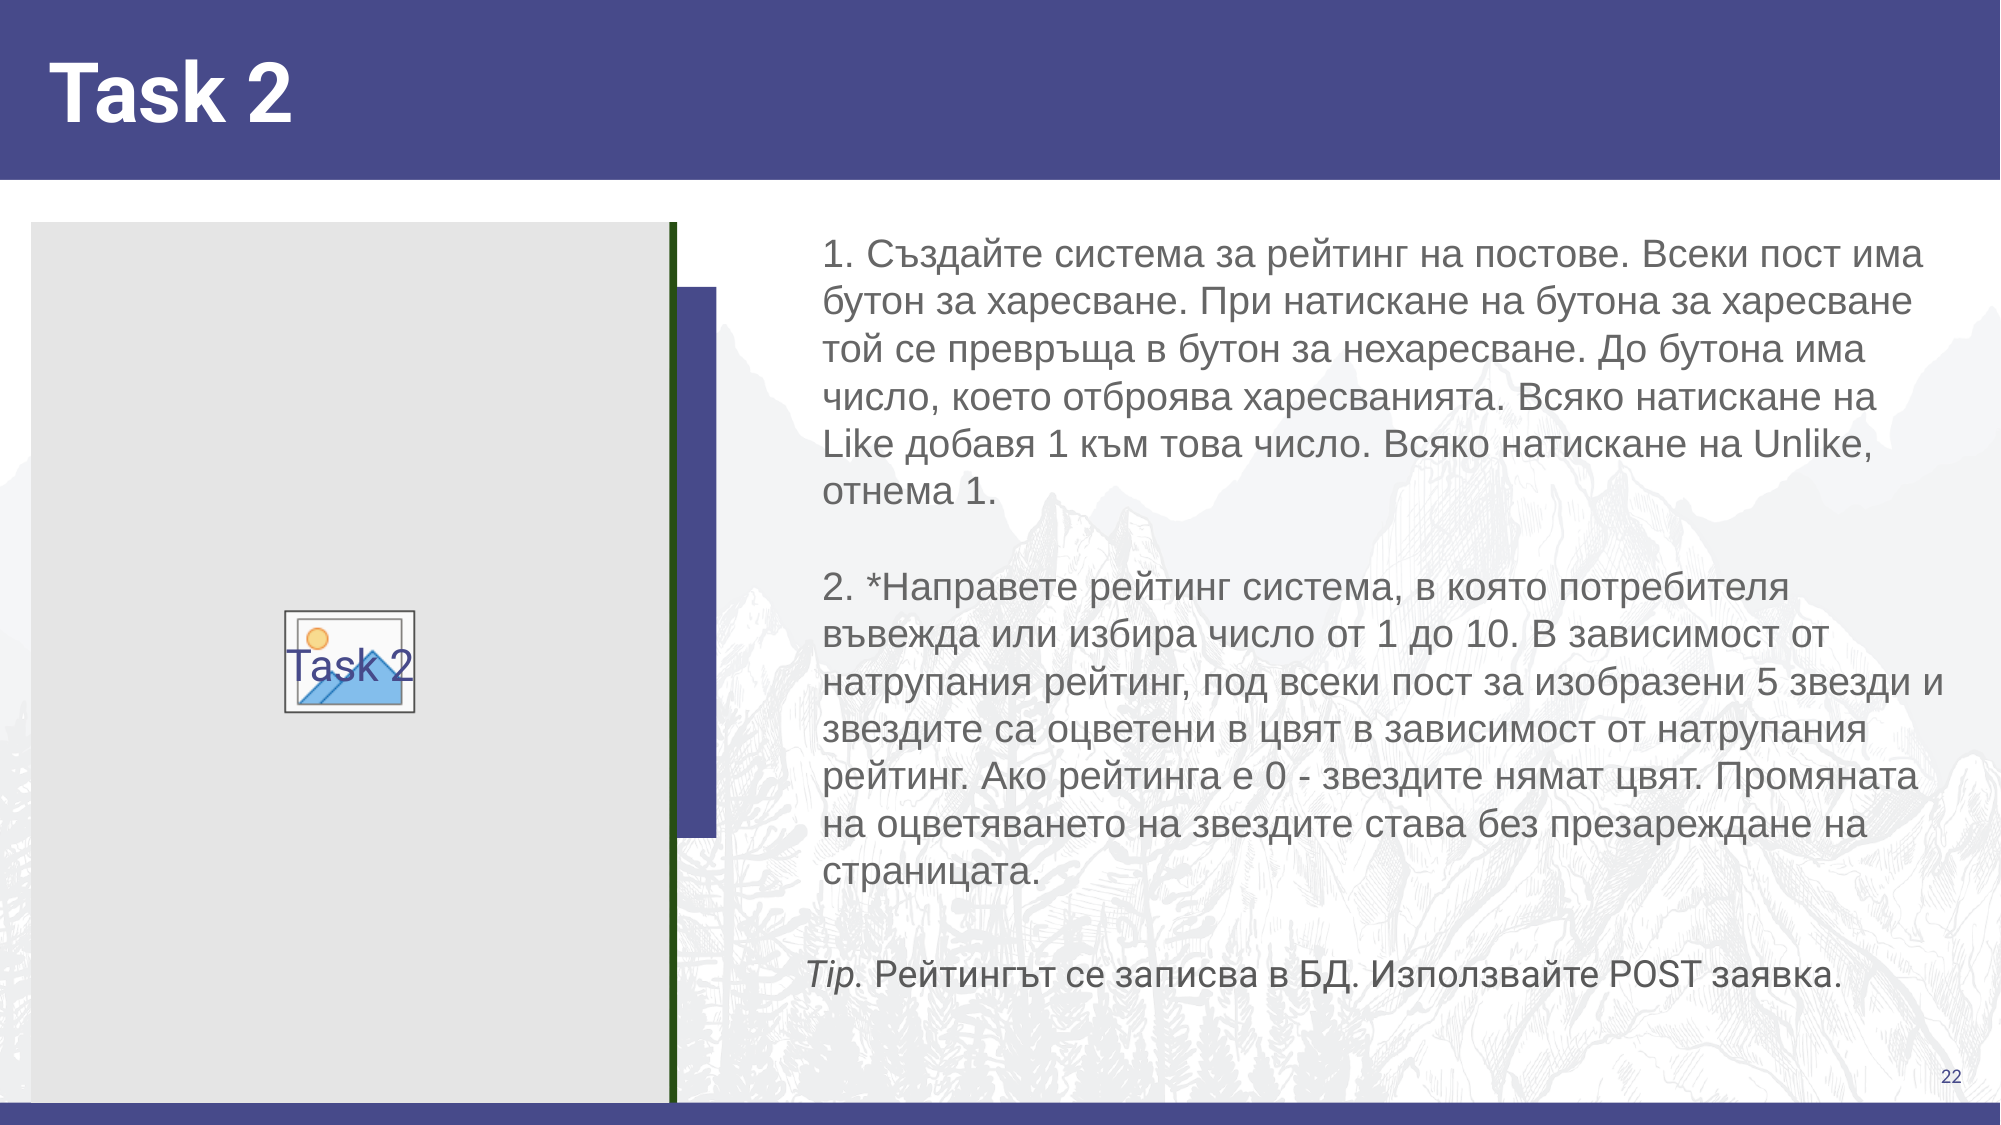

# Task 2
1. Създайте система за рейтинг на постове. Всеки пост има бутон за харесване. При натискане на бутона за харесване той се превръща в бутон за нехаресване. До бутона има число, което отброява харесванията. Всяко натискане на Like добавя 1 към това число. Всяко натискане на Unlike, отнема 1.

2. *Направете рейтинг система, в която потребителя въвежда или избира число от 1 до 10. В зависимост от натрупания рейтинг, под всеки пост за изобразени 5 звезди и звездите са оцветени в цвят в зависимост от натрупания рейтинг. Ако рейтинга е 0 - звездите нямат цвят. Промяната на оцветяването на звездите става без презареждане на страницата.
Tip. Рейтингът се записва в БД. Използвайте POST заявка.

Task 2
22